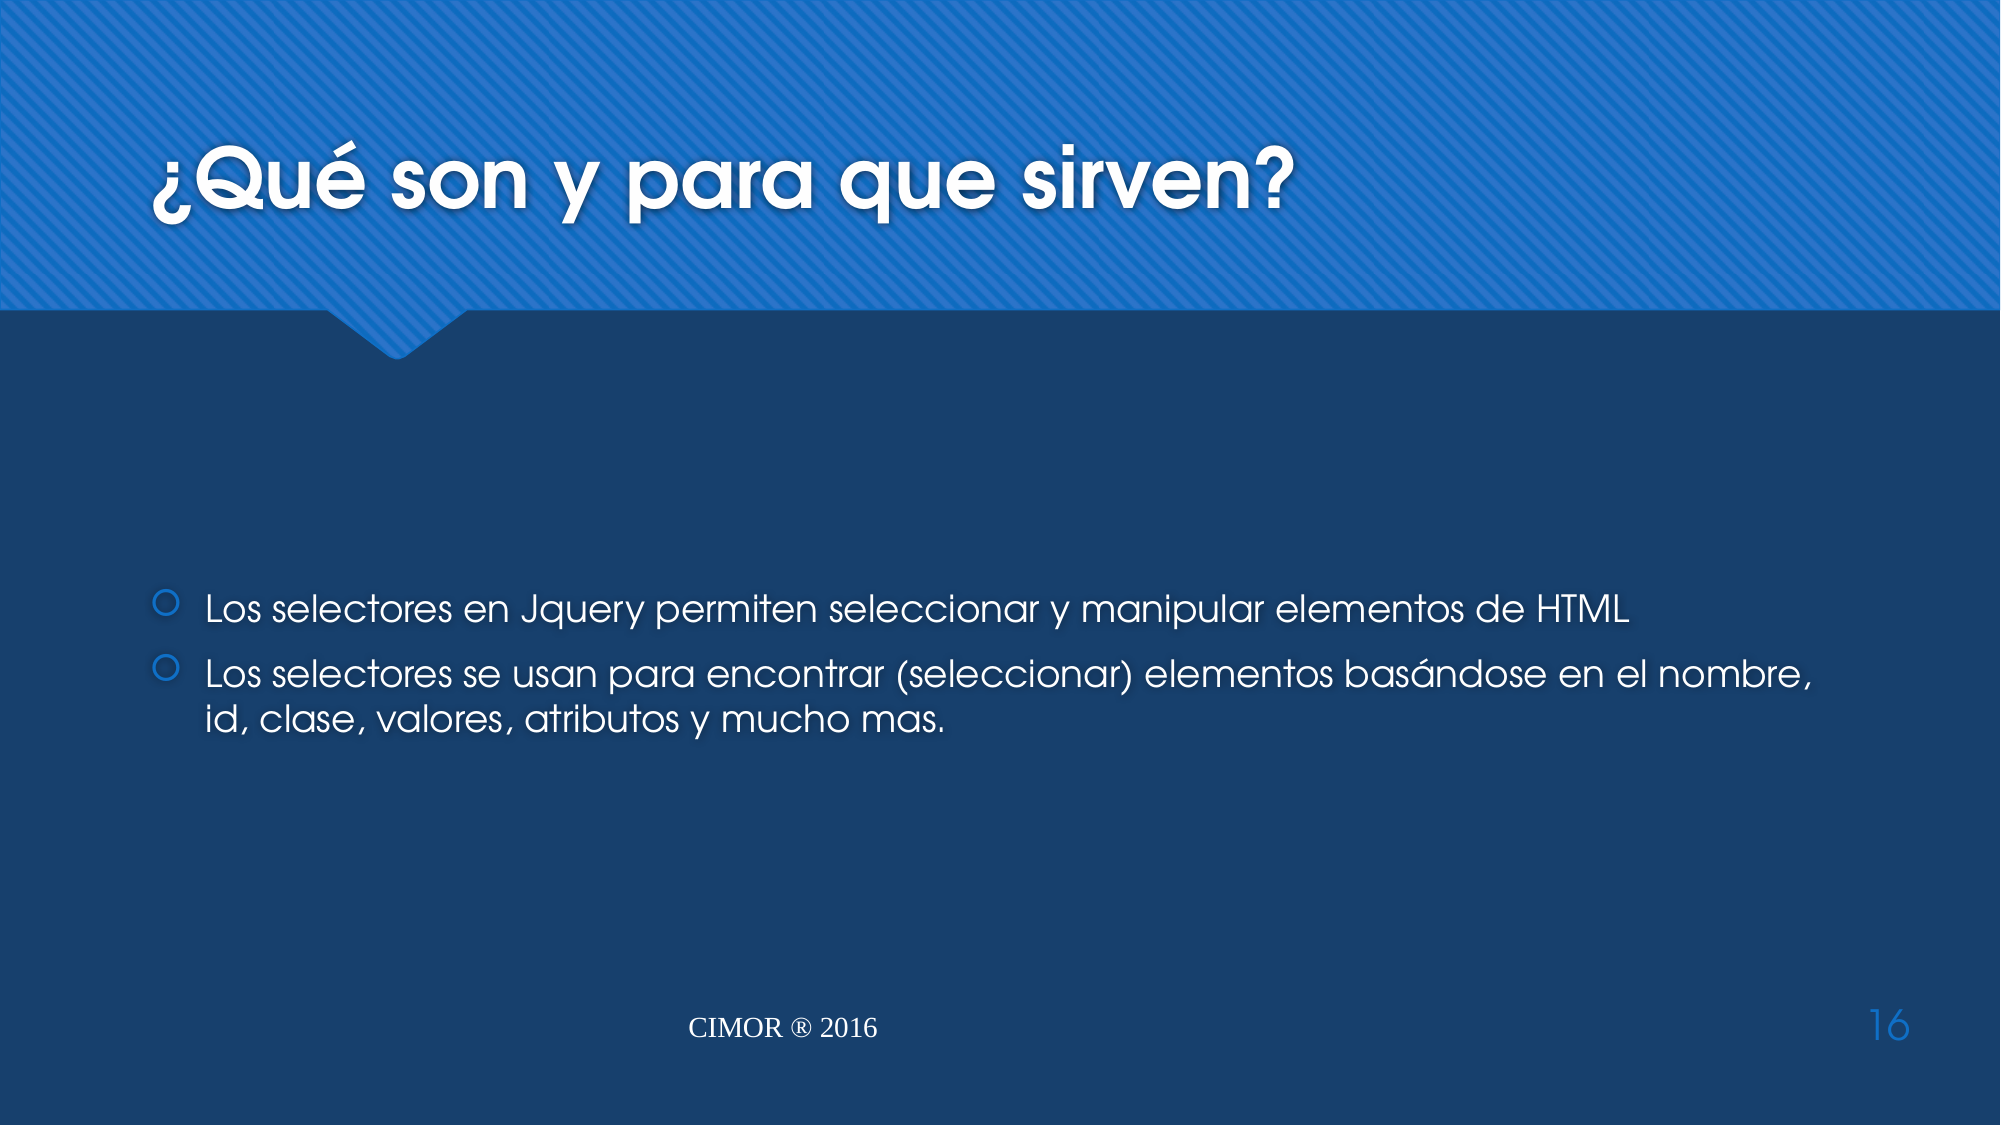

# ¿Qué son y para que sirven?
Los selectores en Jquery permiten seleccionar y manipular elementos de HTML
Los selectores se usan para encontrar (seleccionar) elementos basándose en el nombre, id, clase, valores, atributos y mucho mas.
16
CIMOR ® 2016